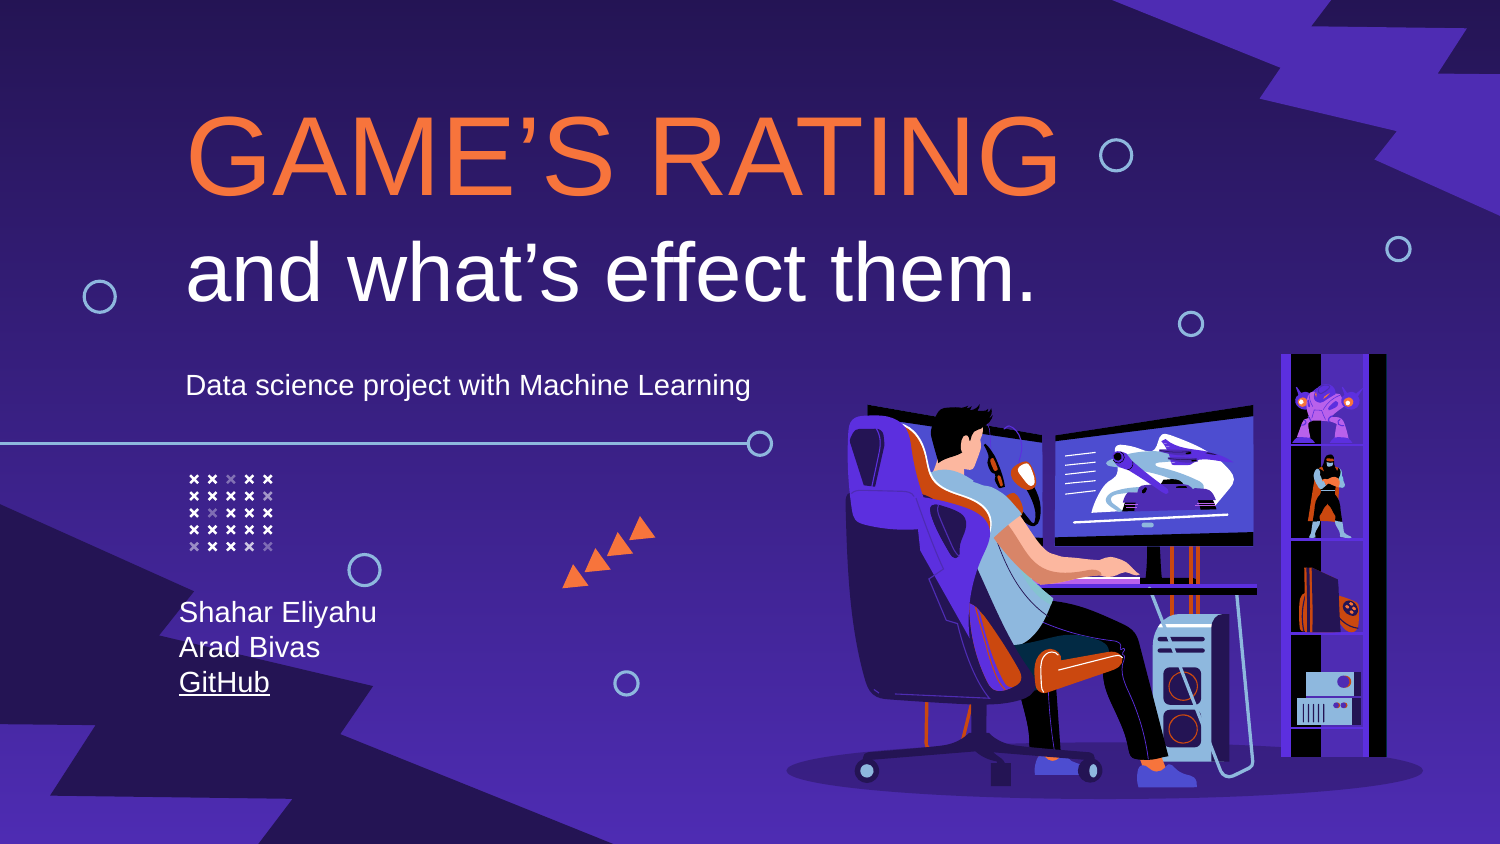

# GAME’S RATING and what’s effect them.

Data science project with Machine Learning

Shahar Eliyahu
Arad Bivas
GitHub